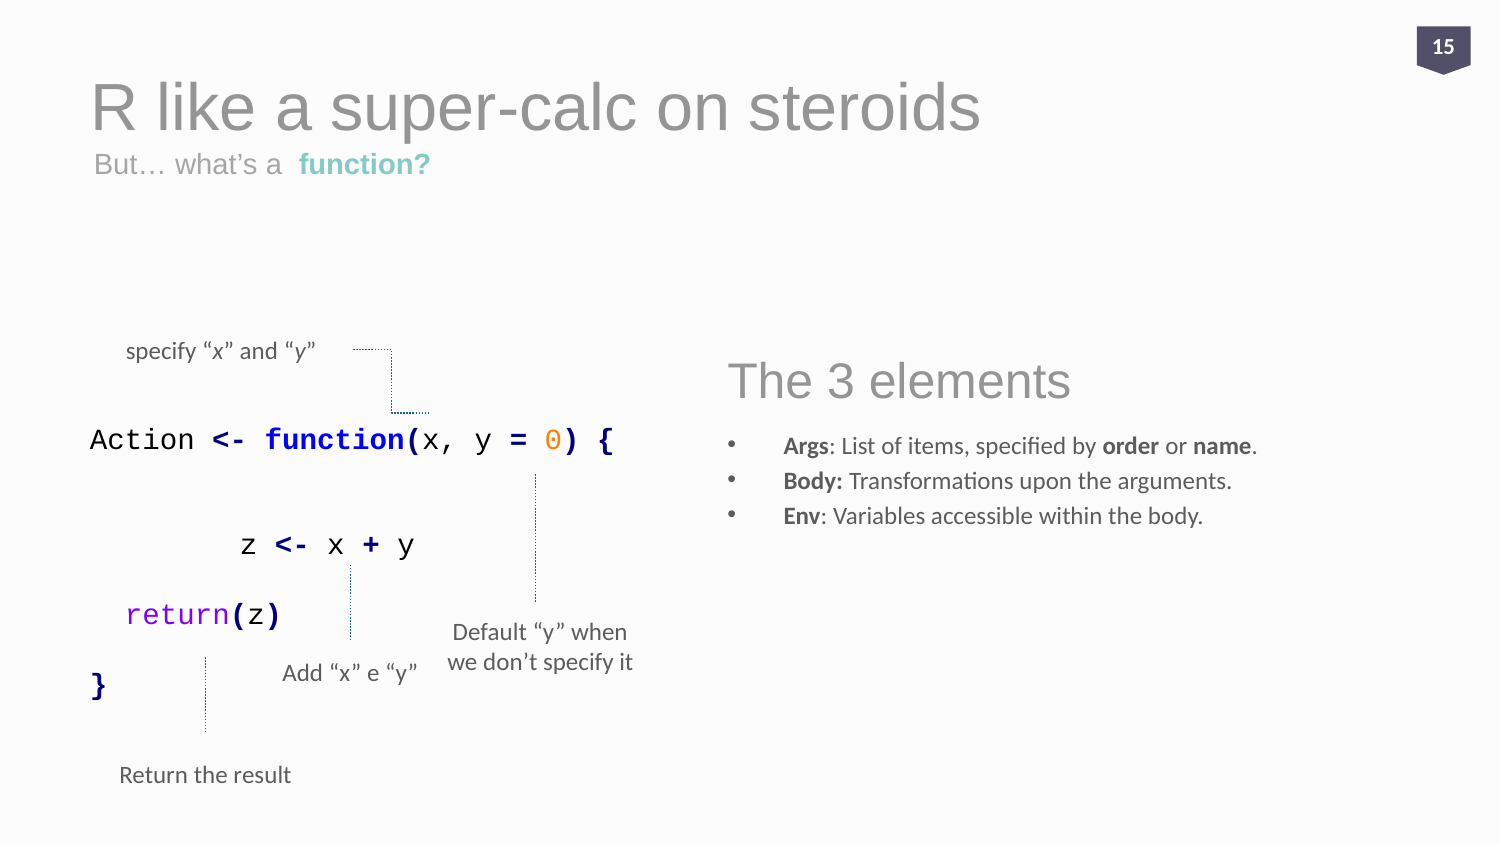

15
# R like a super-calc on steroids
But… what’s a  function?
specify “x” and “y”
The 3 elements
Action <- function(x, y = 0) {

	z <- x + y
  return(z)

}
Args: List of items, specified by order or name.
Body: Transformations upon the arguments.
Env: Variables accessible within the body.
Default “y” when we don’t specify it
Add “x” e “y”
Return the result